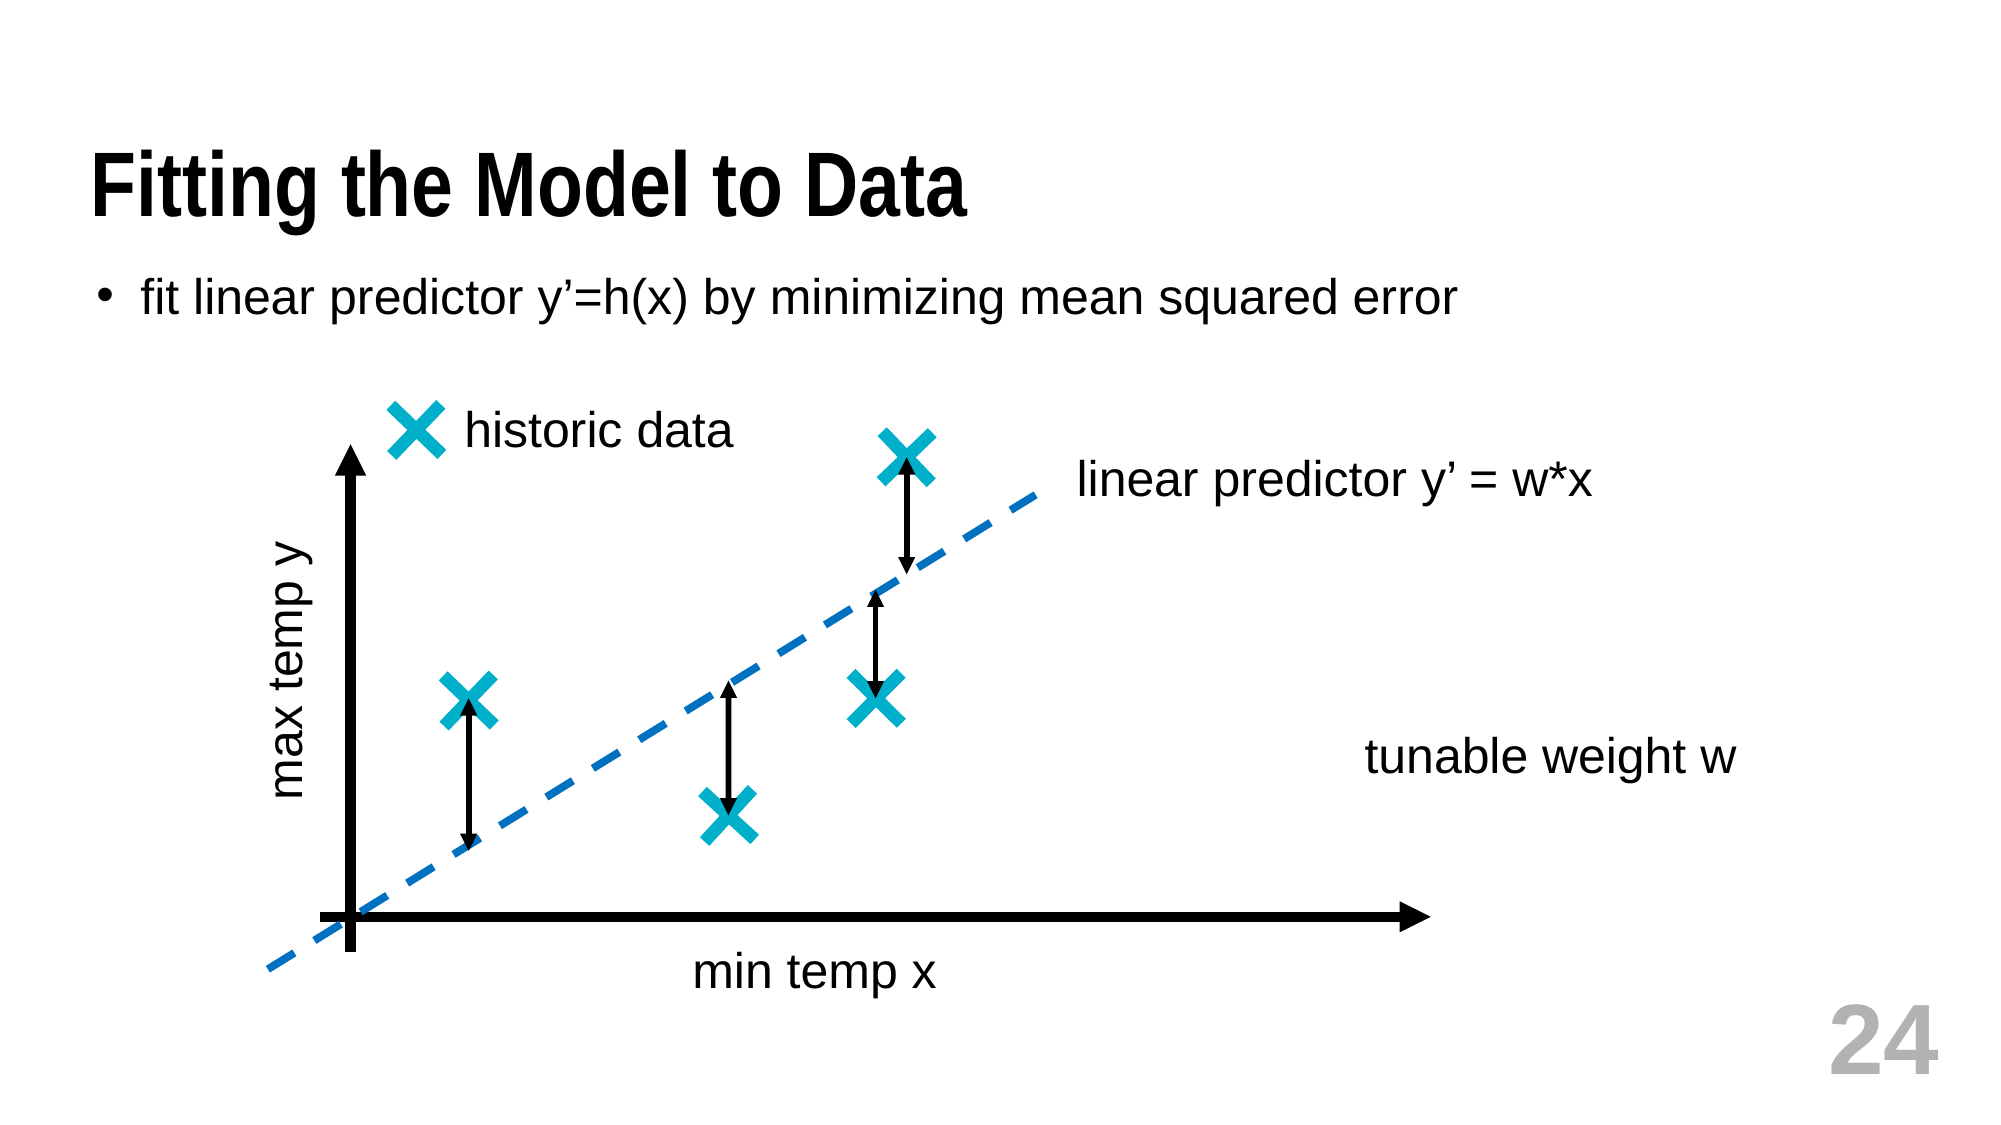

# Fitting the Model to Data
fit linear predictor y’=h(x) by minimizing mean squared error
historic data

linear predictor y’ = w*x
max temp y

tunable weight w

min temp x
24